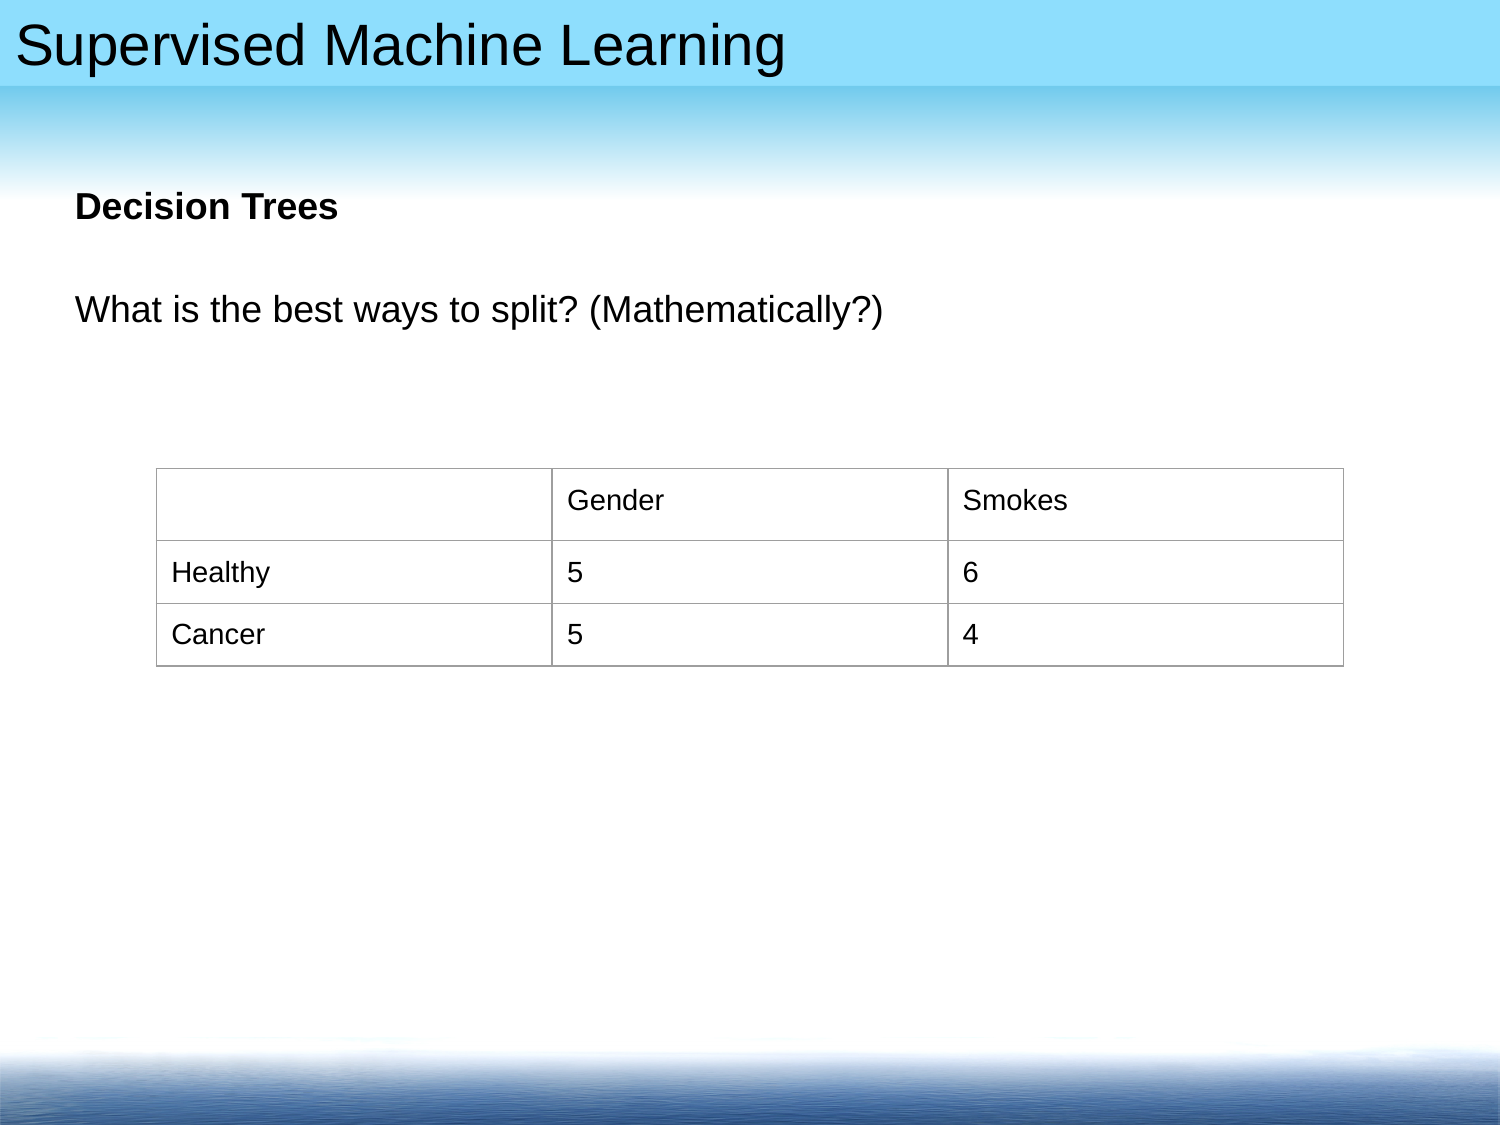

Decision Trees

What is the best ways to split? (Mathematically?)
|  | Gender | Smokes |
| --- | --- | --- |
| Healthy | 5 | 6 |
| Cancer | 5 | 4 |